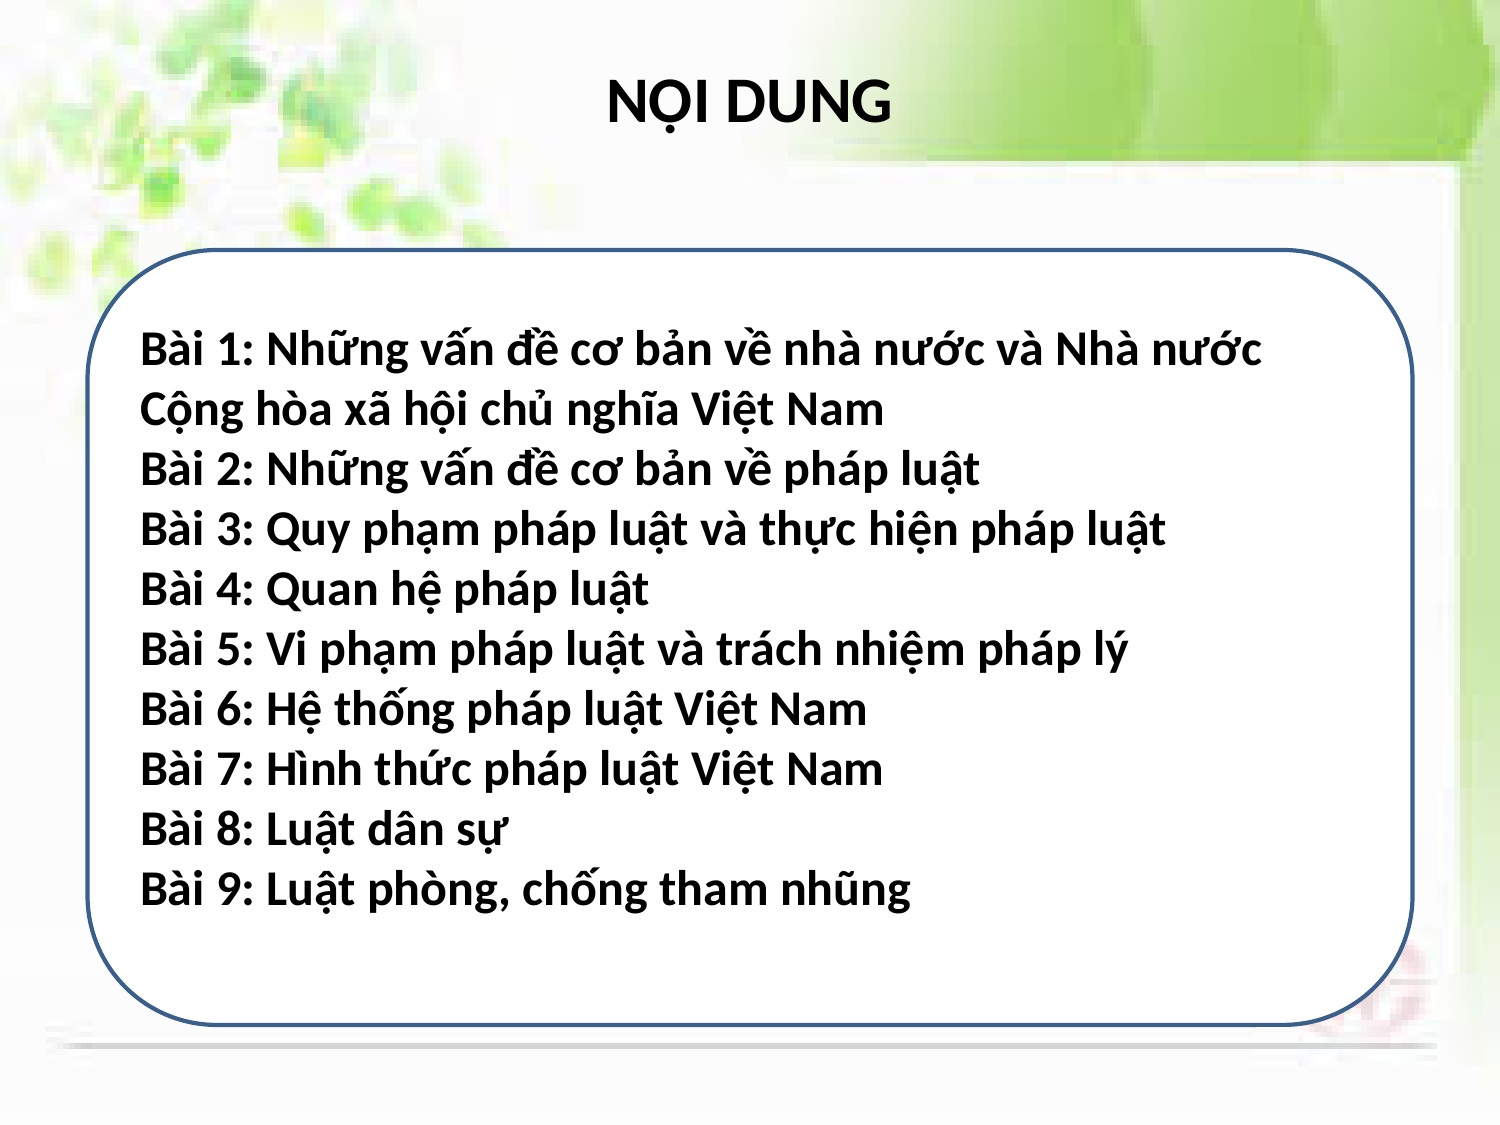

# NỘI DUNG
Bài 1: Những vấn đề cơ bản về nhà nước và Nhà nước Cộng hòa xã hội chủ nghĩa Việt Nam
Bài 2: Những vấn đề cơ bản về pháp luật
Bài 3: Quy phạm pháp luật và thực hiện pháp luật
Bài 4: Quan hệ pháp luật
Bài 5: Vi phạm pháp luật và trách nhiệm pháp lý
Bài 6: Hệ thống pháp luật Việt Nam
Bài 7: Hình thức pháp luật Việt Nam
Bài 8: Luật dân sự
Bài 9: Luật phòng, chống tham nhũng